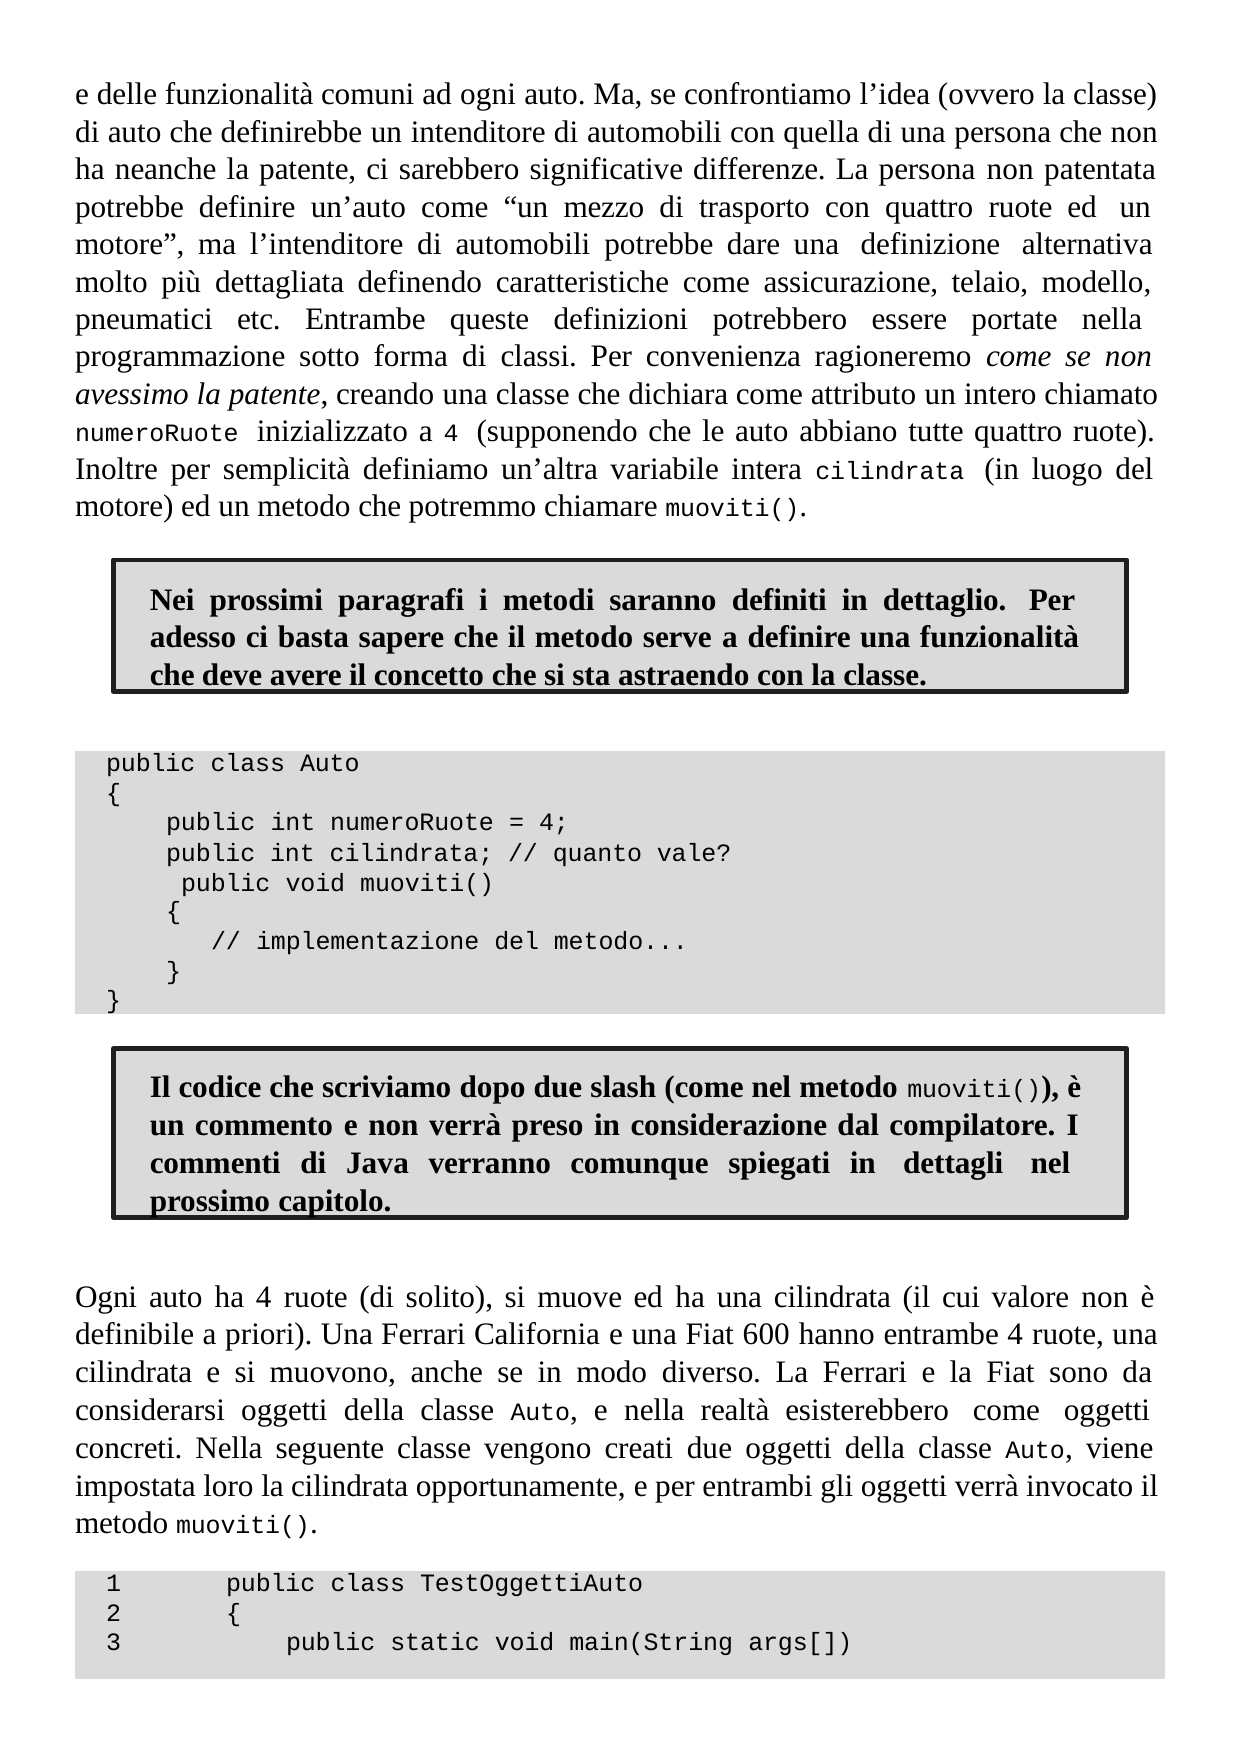

e delle funzionalità comuni ad ogni auto. Ma, se confrontiamo l’idea (ovvero la classe)  di auto che definirebbe un intenditore di automobili con quella di una persona che non  ha neanche la patente, ci sarebbero significative differenze. La persona non patentata  potrebbe definire un’auto come “un mezzo di trasporto con quattro ruote ed un  motore”, ma l’intenditore di automobili potrebbe dare una definizione alternativa  molto più dettagliata definendo caratteristiche come assicurazione, telaio, modello,  pneumatici etc. Entrambe queste definizioni potrebbero essere portate nella  programmazione sotto forma di classi. Per convenienza ragioneremo come se non  avessimo la patente, creando una classe che dichiara come attributo un intero chiamato  numeroRuote inizializzato a 4 (supponendo che le auto abbiano tutte quattro ruote).  Inoltre per semplicità definiamo un’altra variabile intera cilindrata (in luogo del  motore) ed un metodo che potremmo chiamare muoviti().
Nei prossimi paragrafi i metodi saranno definiti in dettaglio. Per  adesso ci basta sapere che il metodo serve a definire una funzionalità  che deve avere il concetto che si sta astraendo con la classe.
public class Auto
{
public int numeroRuote = 4;
public int cilindrata; // quanto vale?  public void muoviti()
{
// implementazione del metodo...
}
}
Il codice che scriviamo dopo due slash (come nel metodo muoviti()), è  un commento e non verrà preso in considerazione dal compilatore. I  commenti di Java verranno comunque spiegati in dettagli nel  prossimo capitolo.
Ogni auto ha 4 ruote (di solito), si muove ed ha una cilindrata (il cui valore non è  definibile a priori). Una Ferrari California e una Fiat 600 hanno entrambe 4 ruote, una  cilindrata e si muovono, anche se in modo diverso. La Ferrari e la Fiat sono da  considerarsi oggetti della classe Auto, e nella realtà esisterebbero come oggetti  concreti. Nella seguente classe vengono creati due oggetti della classe Auto, viene  impostata loro la cilindrata opportunamente, e per entrambi gli oggetti verrà invocato il  metodo muoviti().
1
2
3
public class TestOggettiAuto
{
public static void main(String args[])